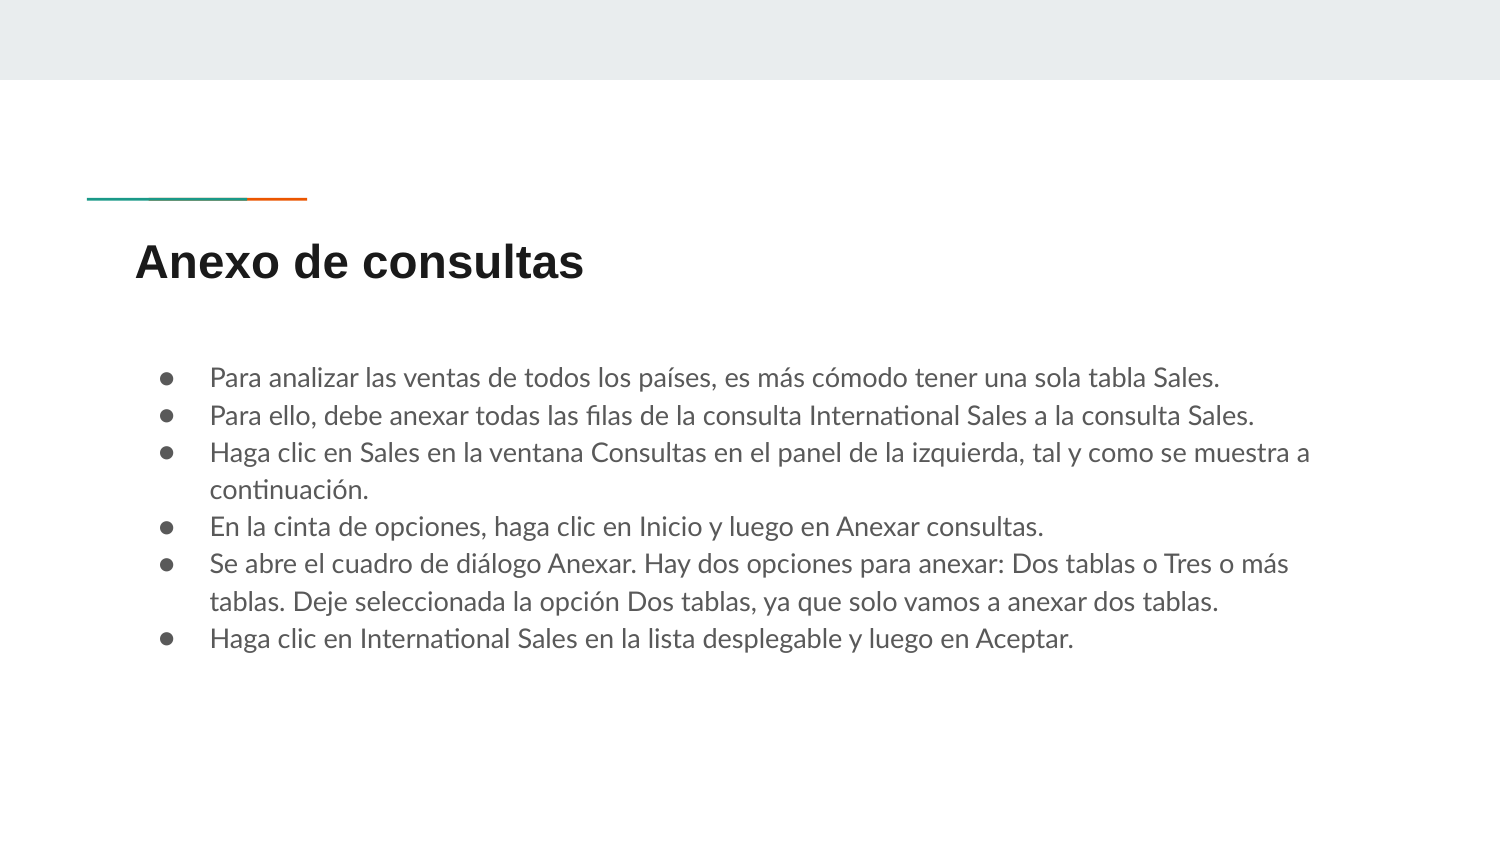

# Anexo de consultas
Para analizar las ventas de todos los países, es más cómodo tener una sola tabla Sales.
Para ello, debe anexar todas las filas de la consulta International Sales a la consulta Sales.
Haga clic en Sales en la ventana Consultas en el panel de la izquierda, tal y como se muestra a continuación.
En la cinta de opciones, haga clic en Inicio y luego en Anexar consultas.
Se abre el cuadro de diálogo Anexar. Hay dos opciones para anexar: Dos tablas o Tres o más tablas. Deje seleccionada la opción Dos tablas, ya que solo vamos a anexar dos tablas.
Haga clic en International Sales en la lista desplegable y luego en Aceptar.